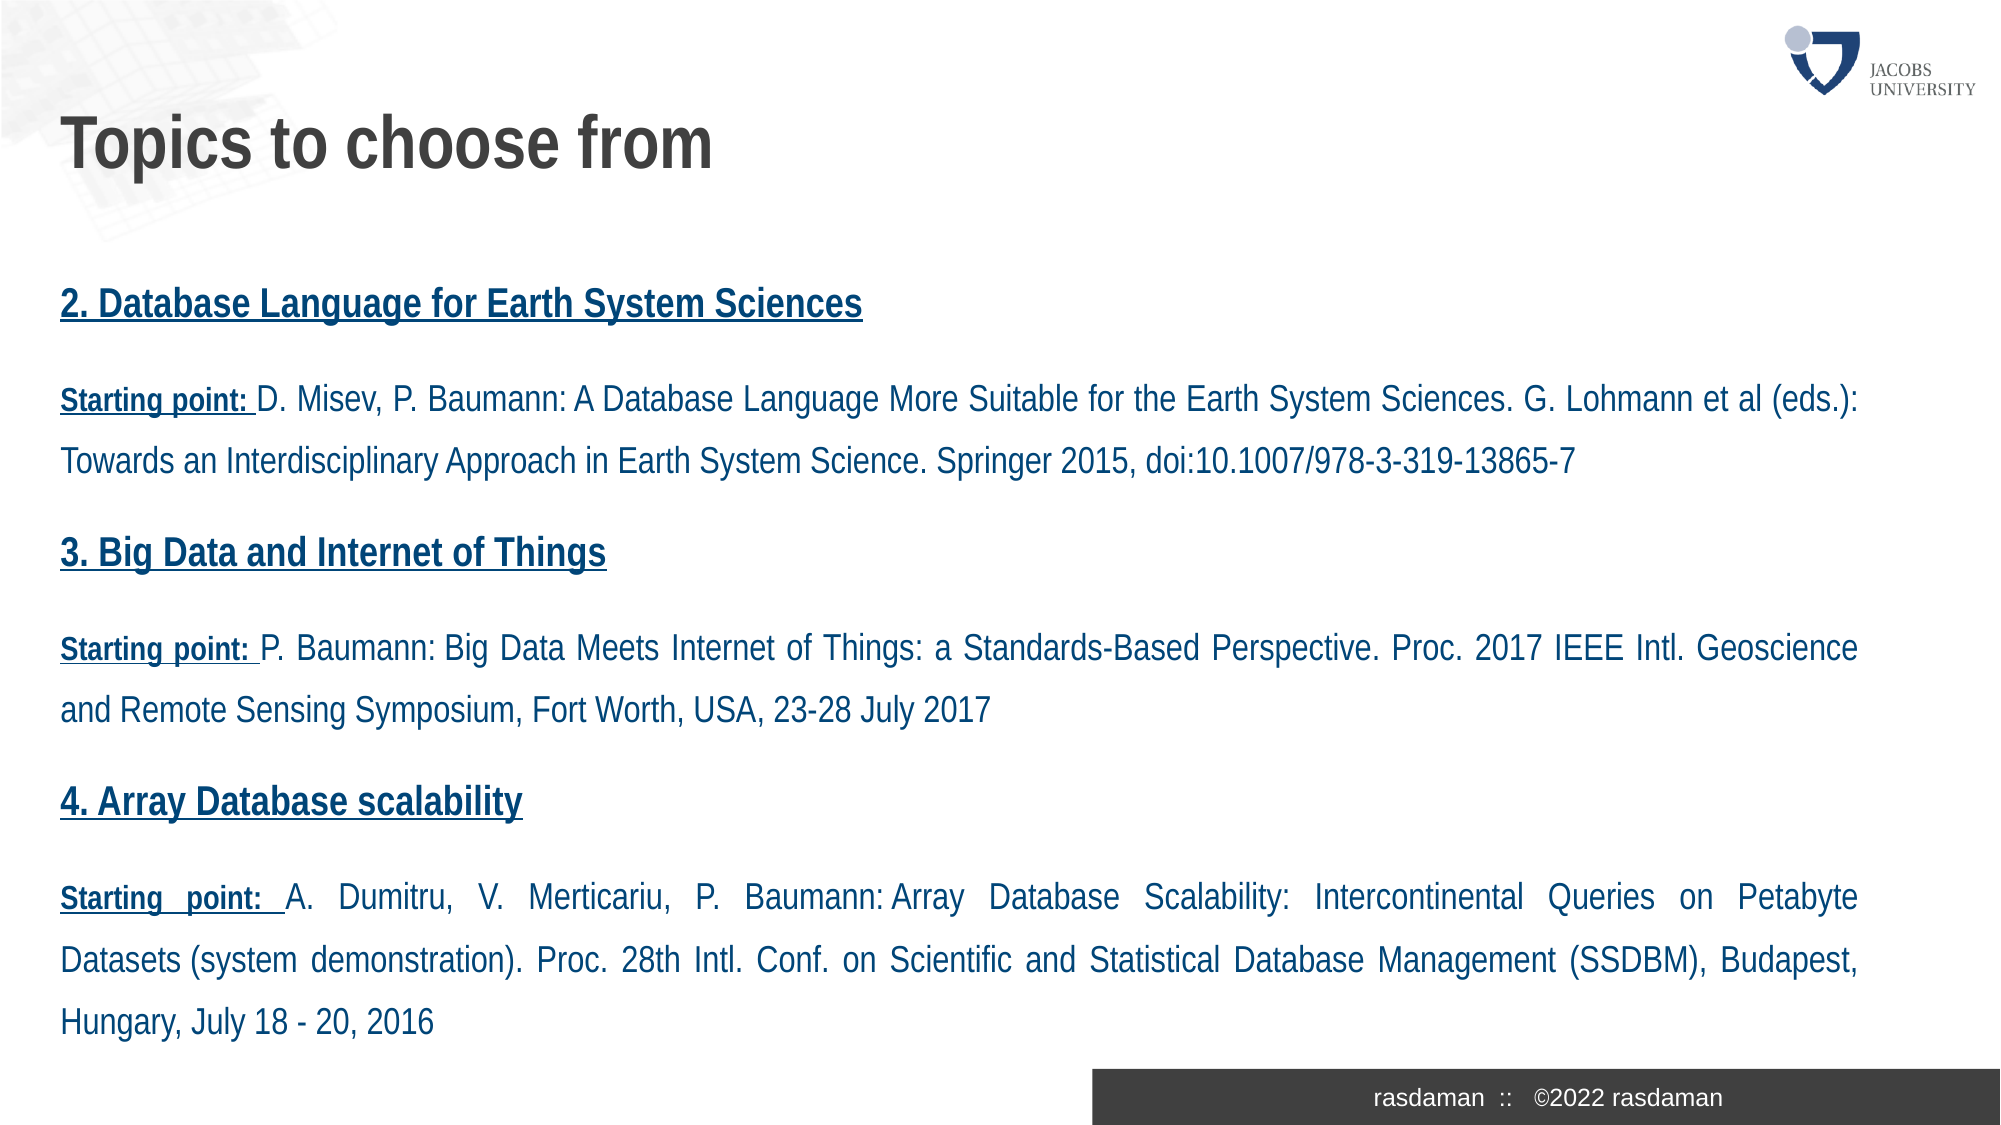

# Topics to choose from
2. Database Language for Earth System Sciences
Starting point: D. Misev, P. Baumann: A Database Language More Suitable for the Earth System Sciences. G. Lohmann et al (eds.): Towards an Interdisciplinary Approach in Earth System Science. Springer 2015, doi:10.1007/978-3-319-13865-7
3. Big Data and Internet of Things
Starting point: P. Baumann: Big Data Meets Internet of Things: a Standards-Based Perspective. Proc. 2017 IEEE Intl. Geoscience and Remote Sensing Symposium, Fort Worth, USA, 23-28 July 2017
4. Array Database scalability
Starting point: A. Dumitru, V. Merticariu, P. Baumann: Array Database Scalability: Intercontinental Queries on Petabyte Datasets (system demonstration). Proc. 28th Intl. Conf. on Scientific and Statistical Database Management (SSDBM), Budapest, Hungary, July 18 - 20, 2016